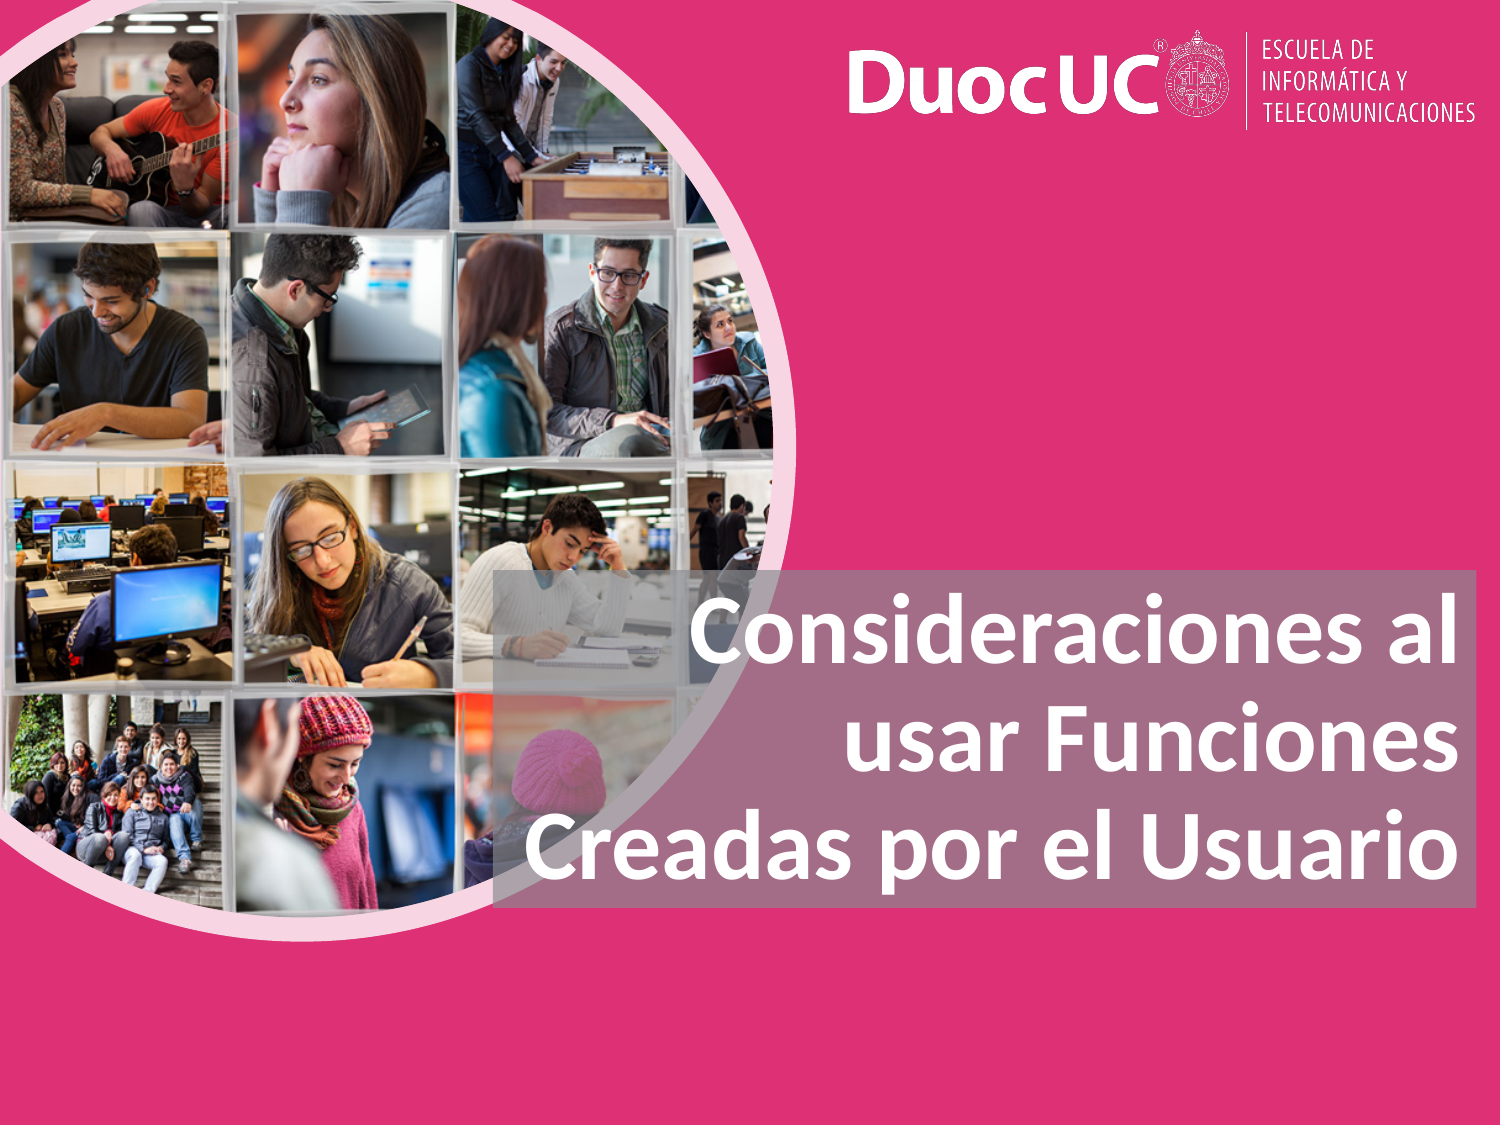

# Consideraciones al usar Funciones Creadas por el Usuario